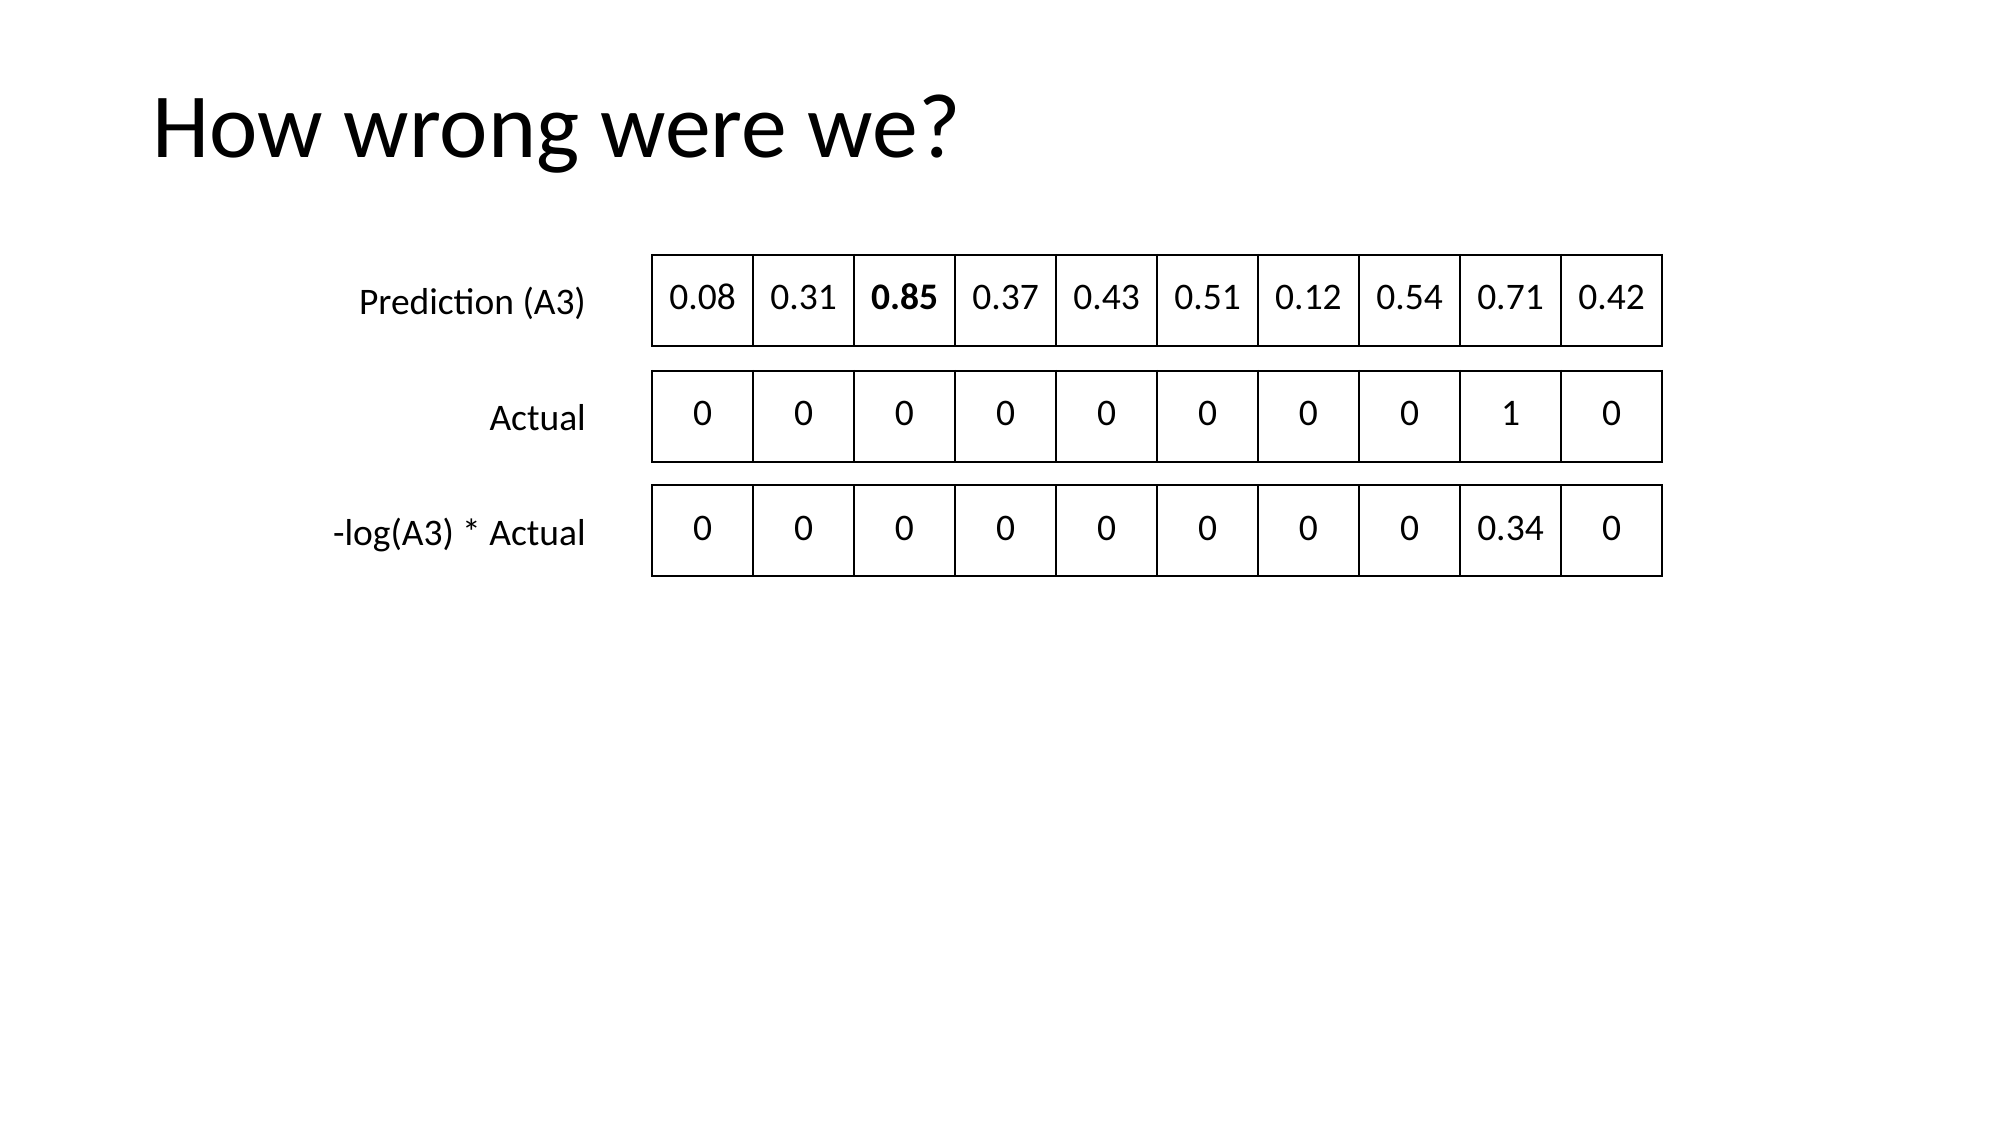

# How wrong were we?
| 0.08 | 0.31 | 0.85 | 0.37 | 0.43 | 0.51 | 0.12 | 0.54 | 0.71 | 0.42 |
| --- | --- | --- | --- | --- | --- | --- | --- | --- | --- |
Prediction (A3)
| 0 | 0 | 0 | 0 | 0 | 0 | 0 | 0 | 1 | 0 |
| --- | --- | --- | --- | --- | --- | --- | --- | --- | --- |
Actual
| 0 | 0 | 0 | 0 | 0 | 0 | 0 | 0 | 0.34 | 0 |
| --- | --- | --- | --- | --- | --- | --- | --- | --- | --- |
-log(A3) * Actual